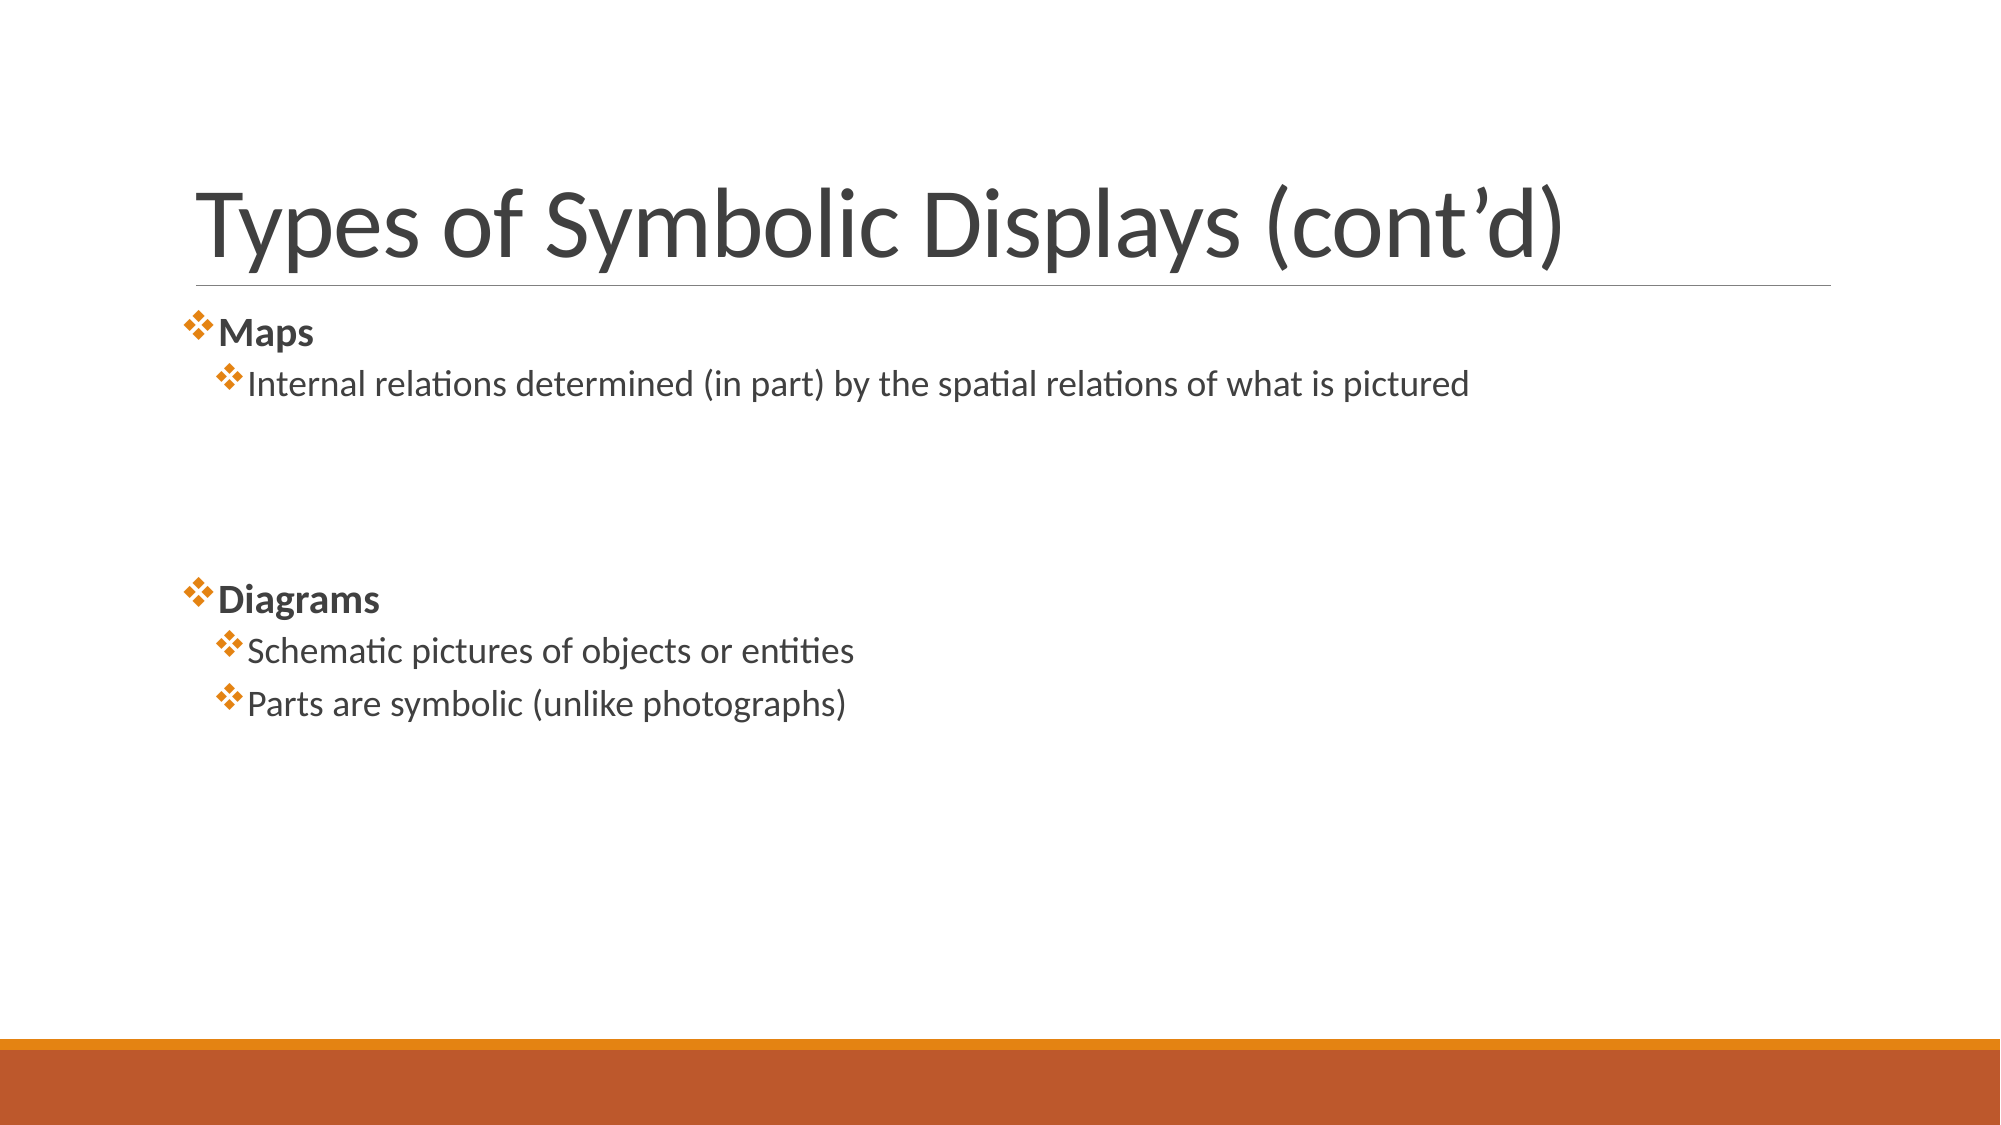

# Types of Symbolic Displays (cont’d)
Maps
Internal relations determined (in part) by the spatial relations of what is pictured

Diagrams
Schematic pictures of objects or entities
Parts are symbolic (unlike photographs)